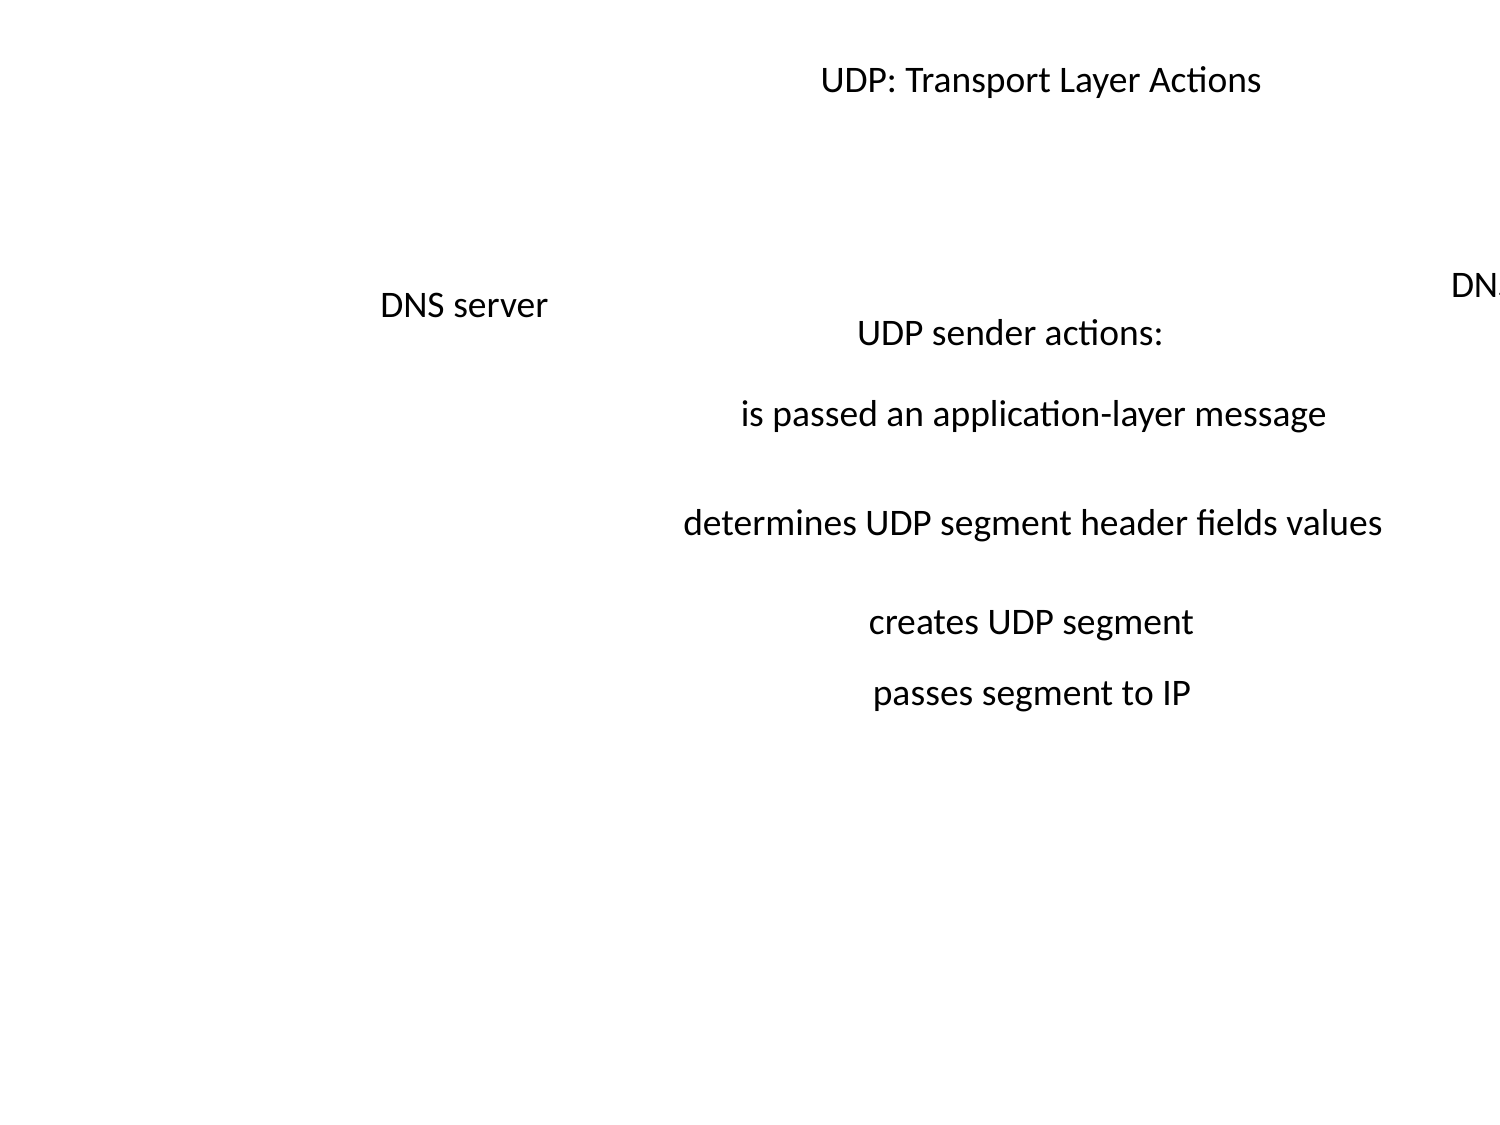

UDP: Transport Layer Actions
DNS client
DNS server
UDP sender actions:

is passed an application-layer message
determines UDP segment header fields values
creates UDP segment
passes segment to IP